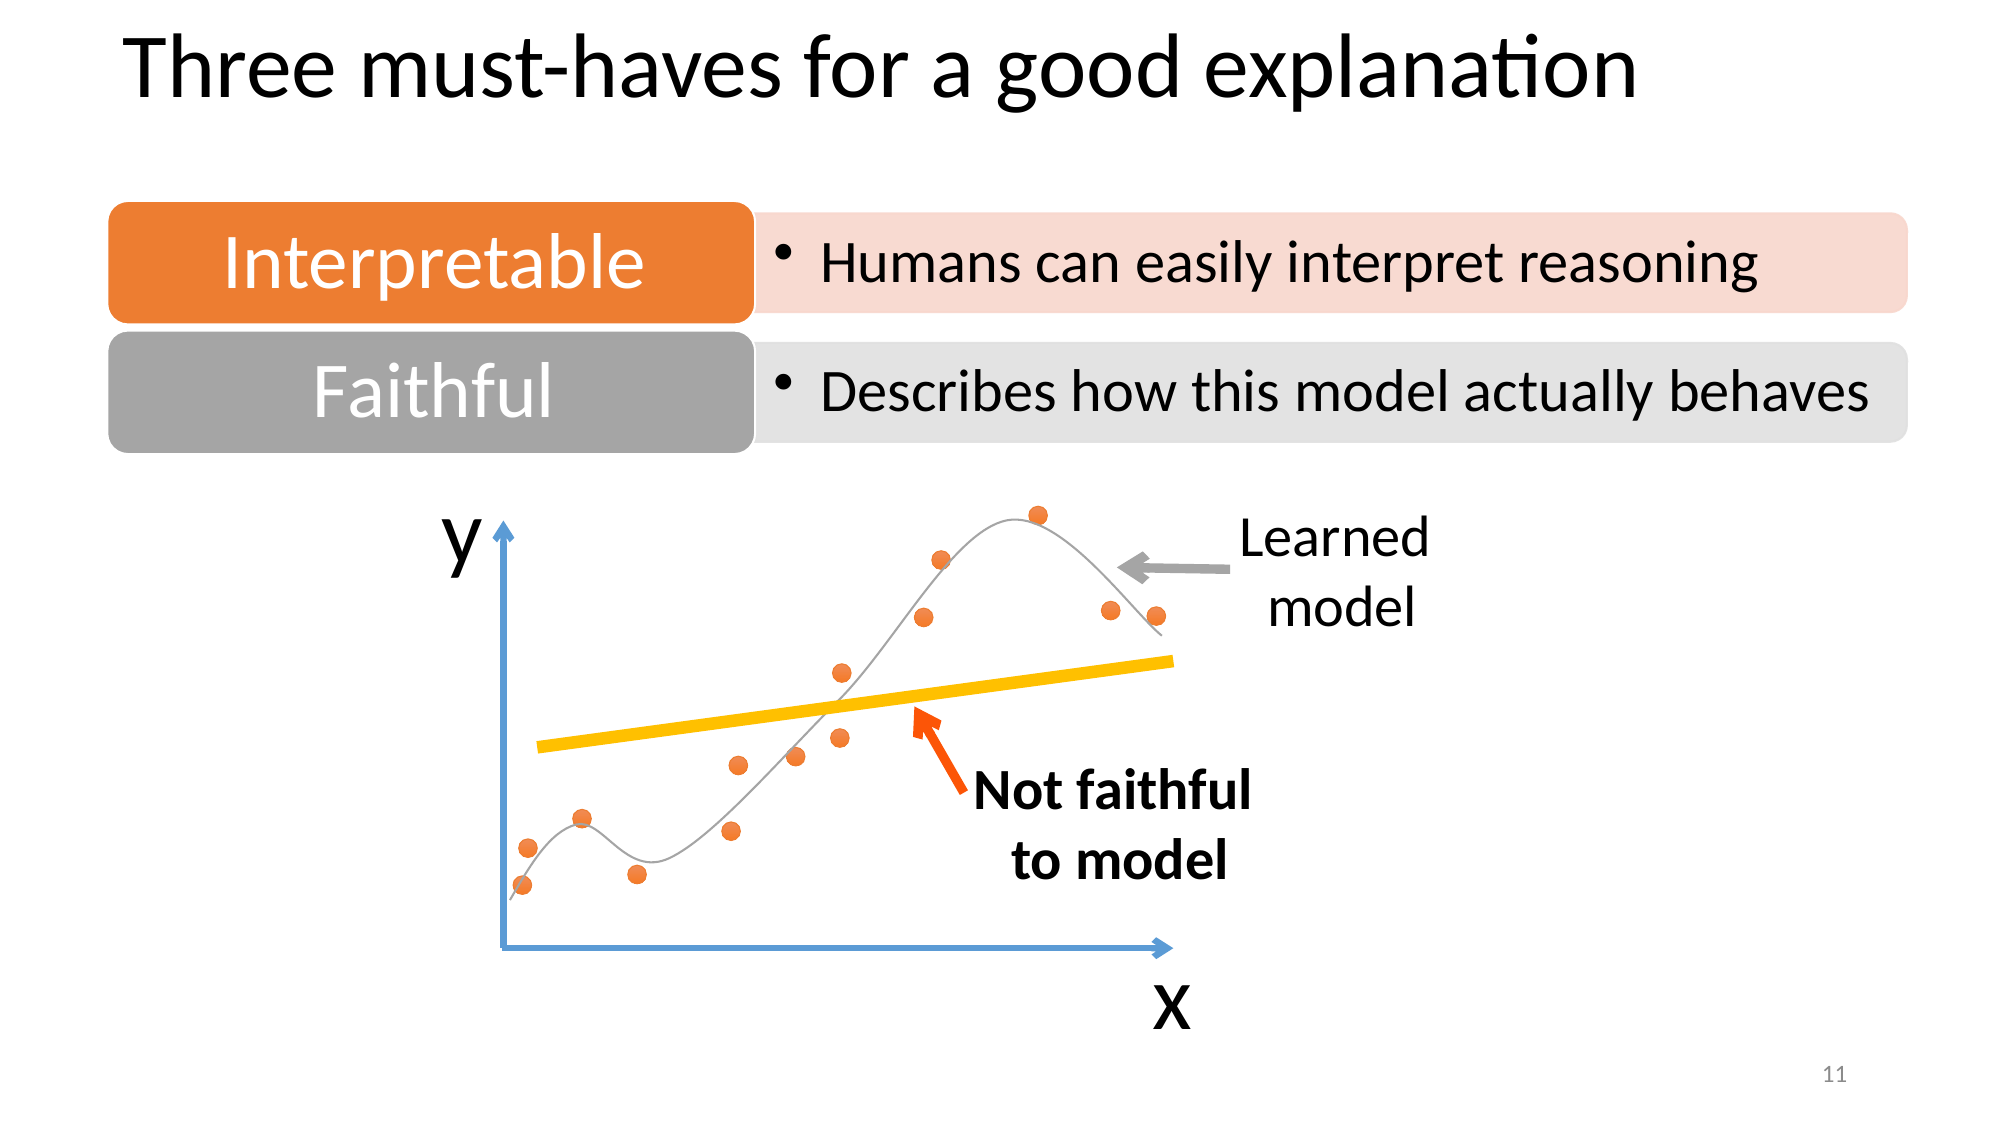

Three must-haves for a good explanation
Humans can easily interpret reasoning
Interpretable
Describes how this model actually behaves
Faithful
Can be used for any ML model
Model agnostic
y

x

Learned
model

Not faithful
to model
11